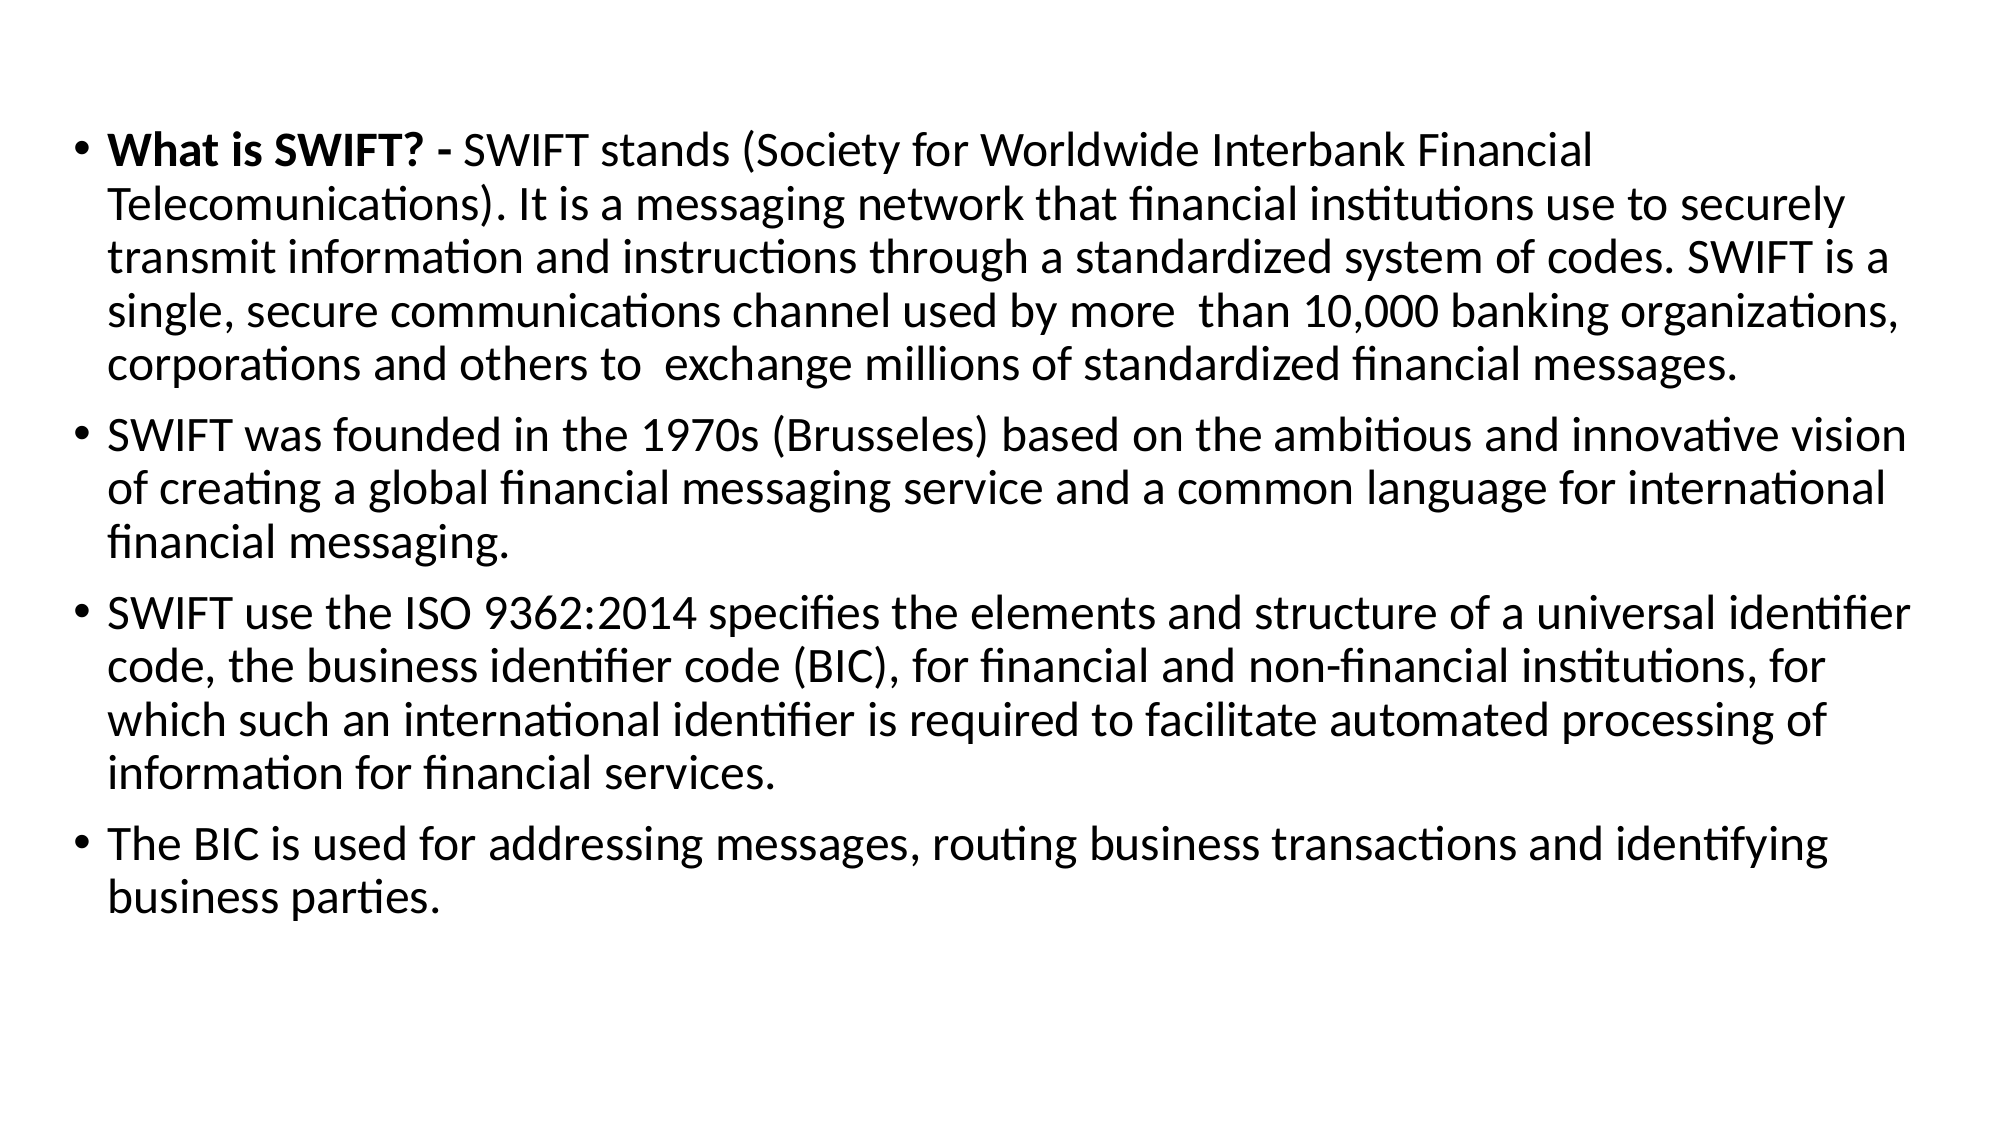

What is SWIFT? - SWIFT stands (Society for Worldwide Interbank Financial Telecomunications). It is a messaging network that financial institutions use to securely transmit information and instructions through a standardized system of codes. SWIFT is a single, secure communications channel used by more  than 10,000 banking organizations, corporations and others to  exchange millions of standardized financial messages.
SWIFT was founded in the 1970s (Brusseles) based on the ambitious and innovative vision of creating a global financial messaging service and a common language for international financial messaging.
SWIFT use the ISO 9362:2014 specifies the elements and structure of a universal identifier code, the business identifier code (BIC), for financial and non-financial institutions, for which such an international identifier is required to facilitate automated processing of information for financial services.
The BIC is used for addressing messages, routing business transactions and identifying business parties.